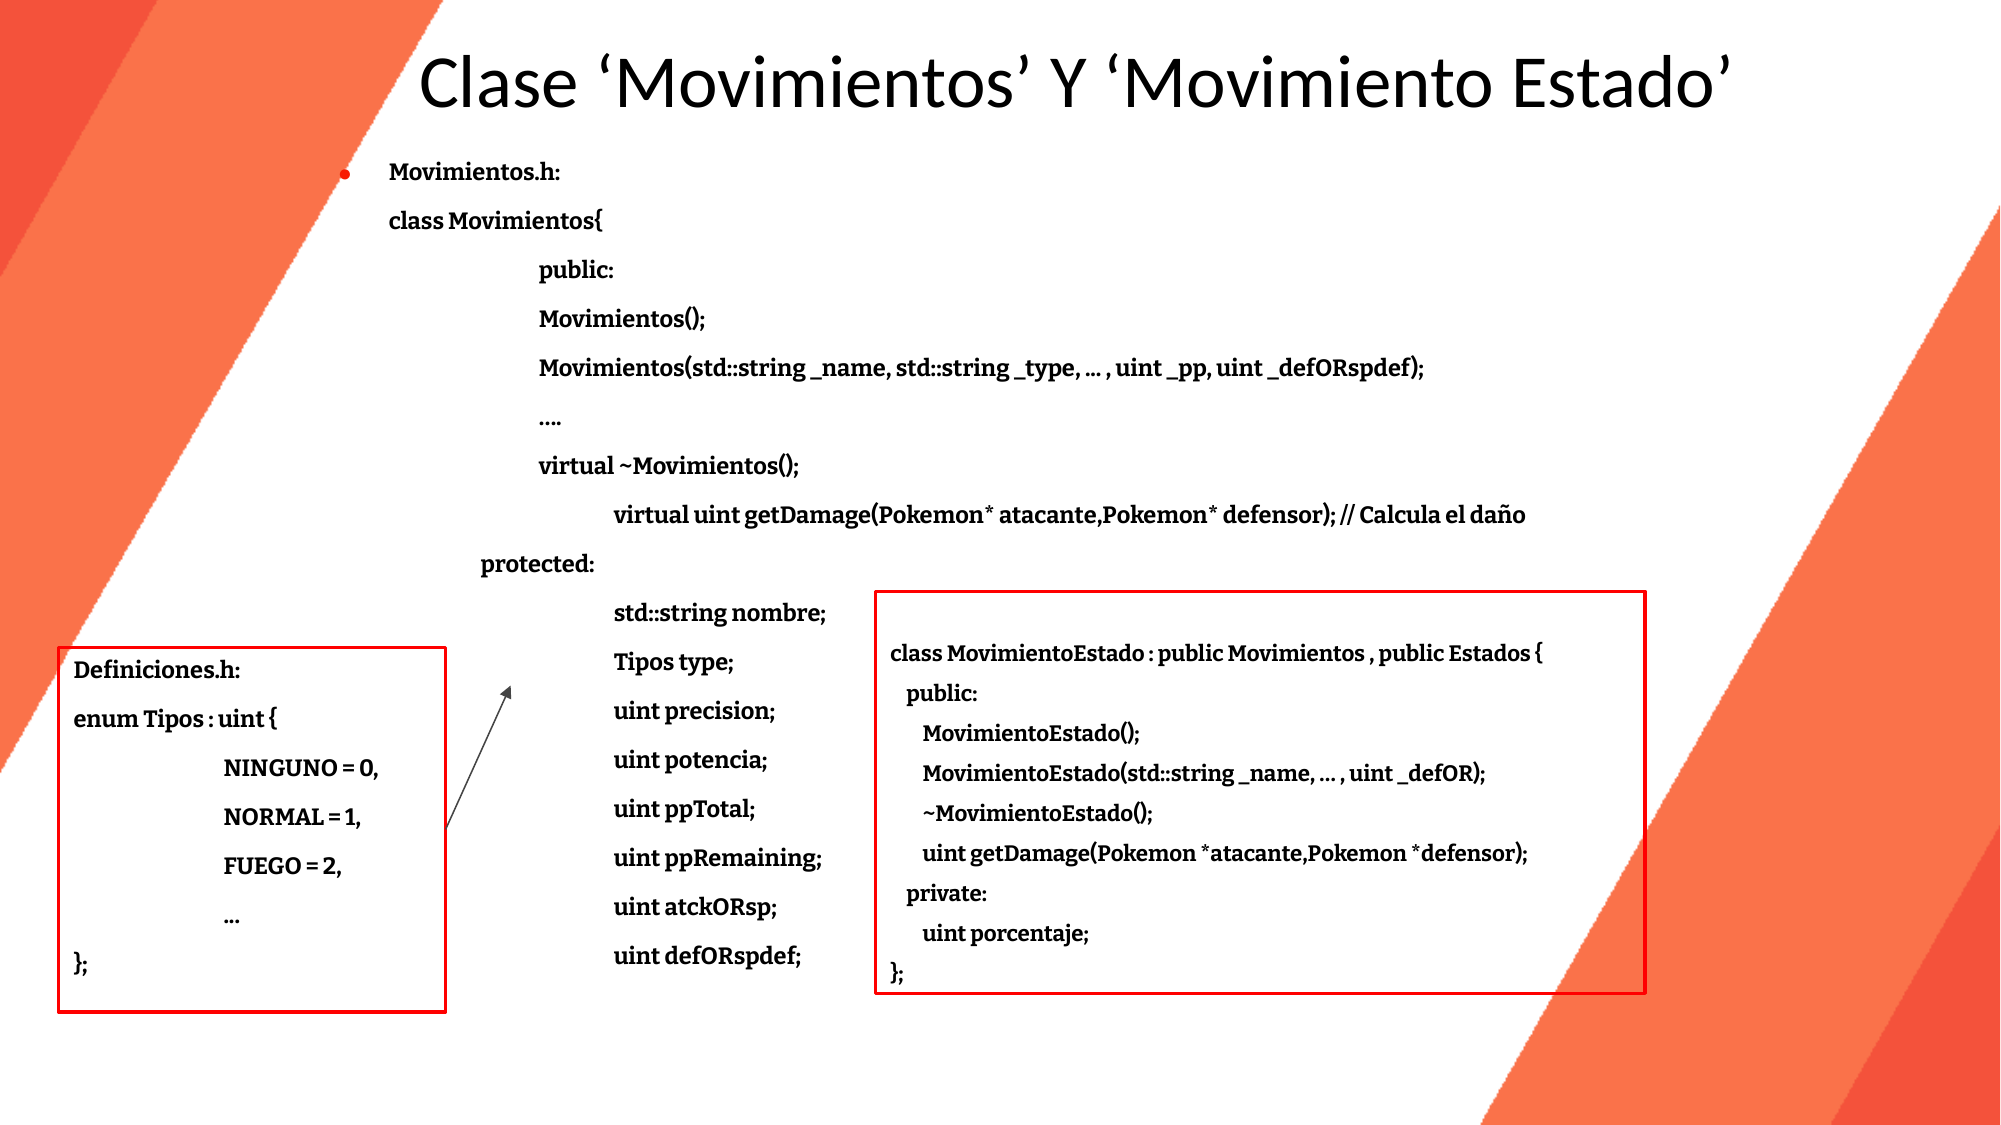

Clase ‘Movimientos’ Y ‘Movimiento Estado’
Movimientos.h:
class Movimientos{
	public:
Movimientos();
Movimientos(std::string _name, std::string _type, ... , uint _pp, uint _defORspdef);
….
virtual ~Movimientos();
        	virtual uint getDamage(Pokemon* atacante,Pokemon* defensor); // Calcula el daño
    protected:
        	std::string nombre;
        	Tipos type;
        	uint precision;
        	uint potencia;
        	uint ppTotal;
        	uint ppRemaining;
        	uint atckORsp;
        	uint defORspdef;

class MovimientoEstado : public Movimientos , public Estados {
    public:
        MovimientoEstado();
        MovimientoEstado(std::string _name, … , uint _defOR);
        ~MovimientoEstado();
        uint getDamage(Pokemon *atacante,Pokemon *defensor);
    private:
        uint porcentaje;
};

Definiciones.h:
enum Tipos : uint {
	NINGUNO = 0,
	NORMAL = 1,
	FUEGO = 2,
	...
};